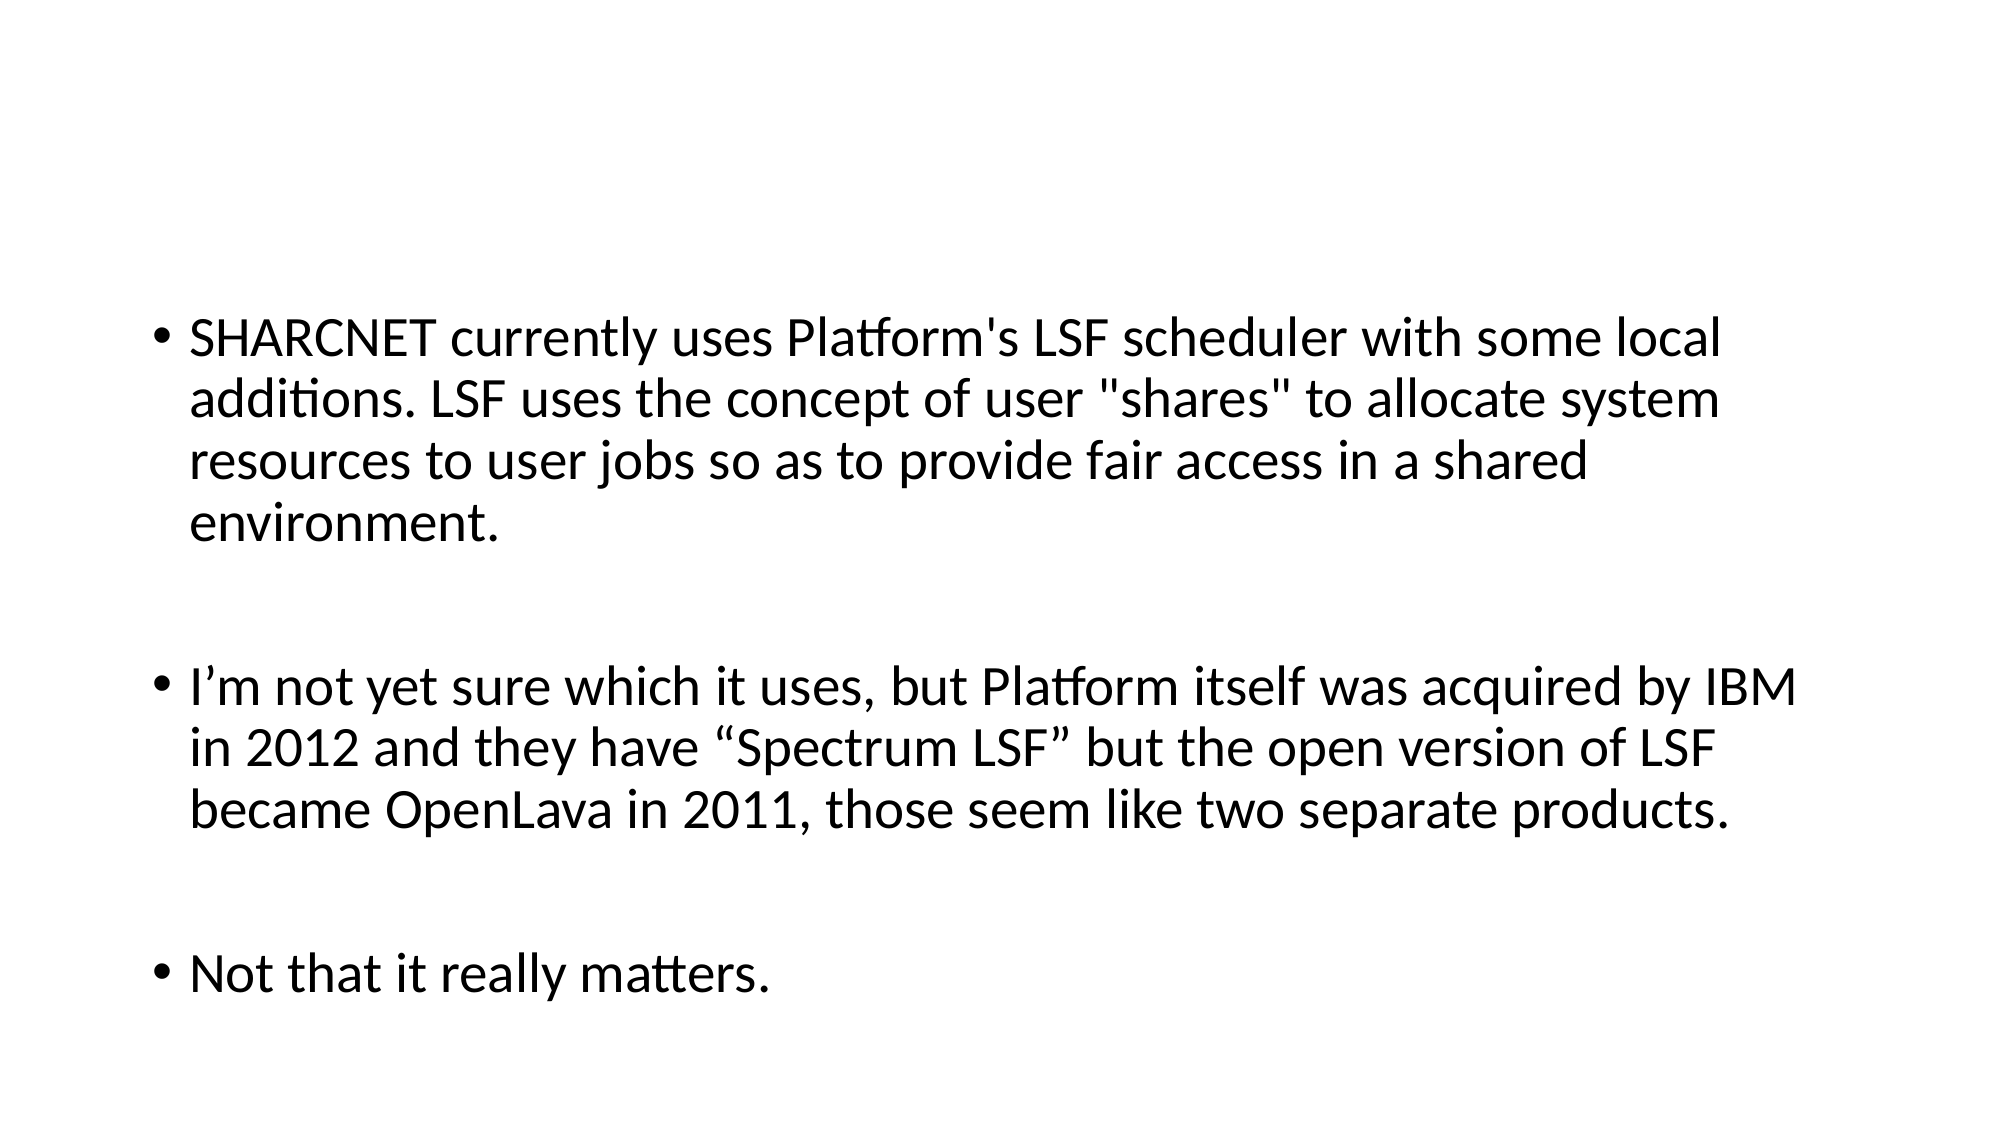

#
SHARCNET currently uses Platform's LSF scheduler with some local additions. LSF uses the concept of user "shares" to allocate system resources to user jobs so as to provide fair access in a shared environment.

I’m not yet sure which it uses, but Platform itself was acquired by IBM in 2012 and they have “Spectrum LSF” but the open version of LSF became OpenLava in 2011, those seem like two separate products.

Not that it really matters.